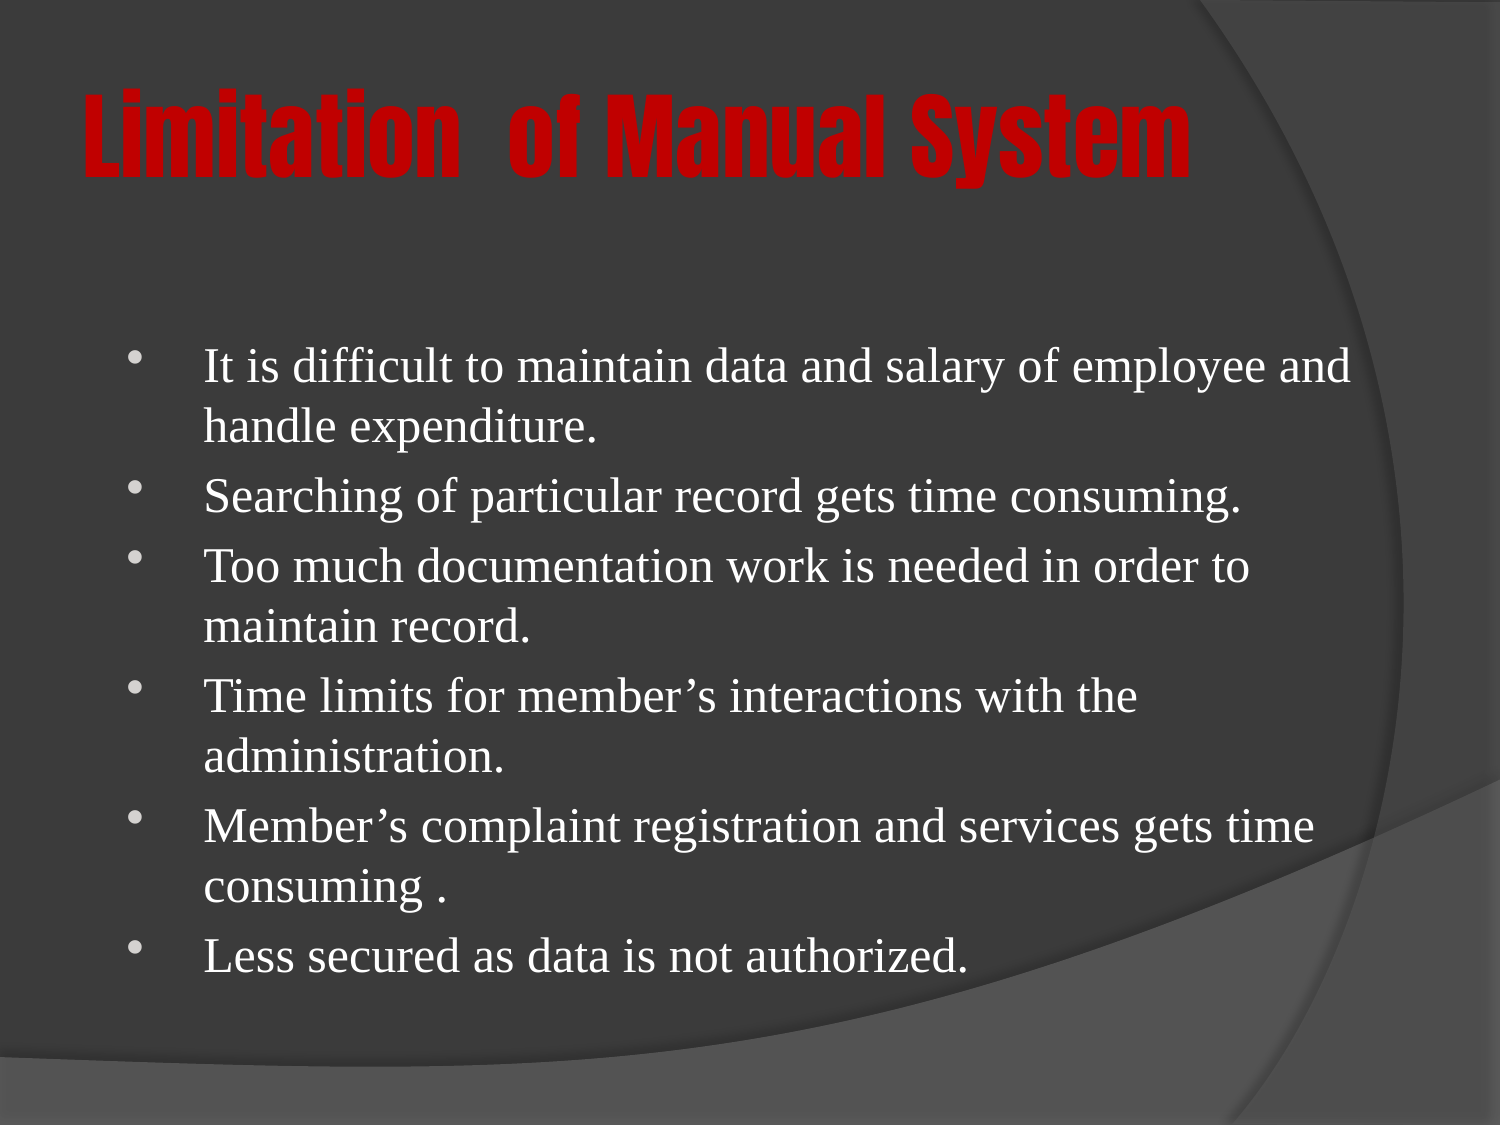

# Limitation  of Manual System
It is difficult to maintain data and salary of employee and handle expenditure.
Searching of particular record gets time consuming.
Too much documentation work is needed in order to maintain record.
Time limits for member’s interactions with the administration.
Member’s complaint registration and services gets time consuming .
Less secured as data is not authorized.